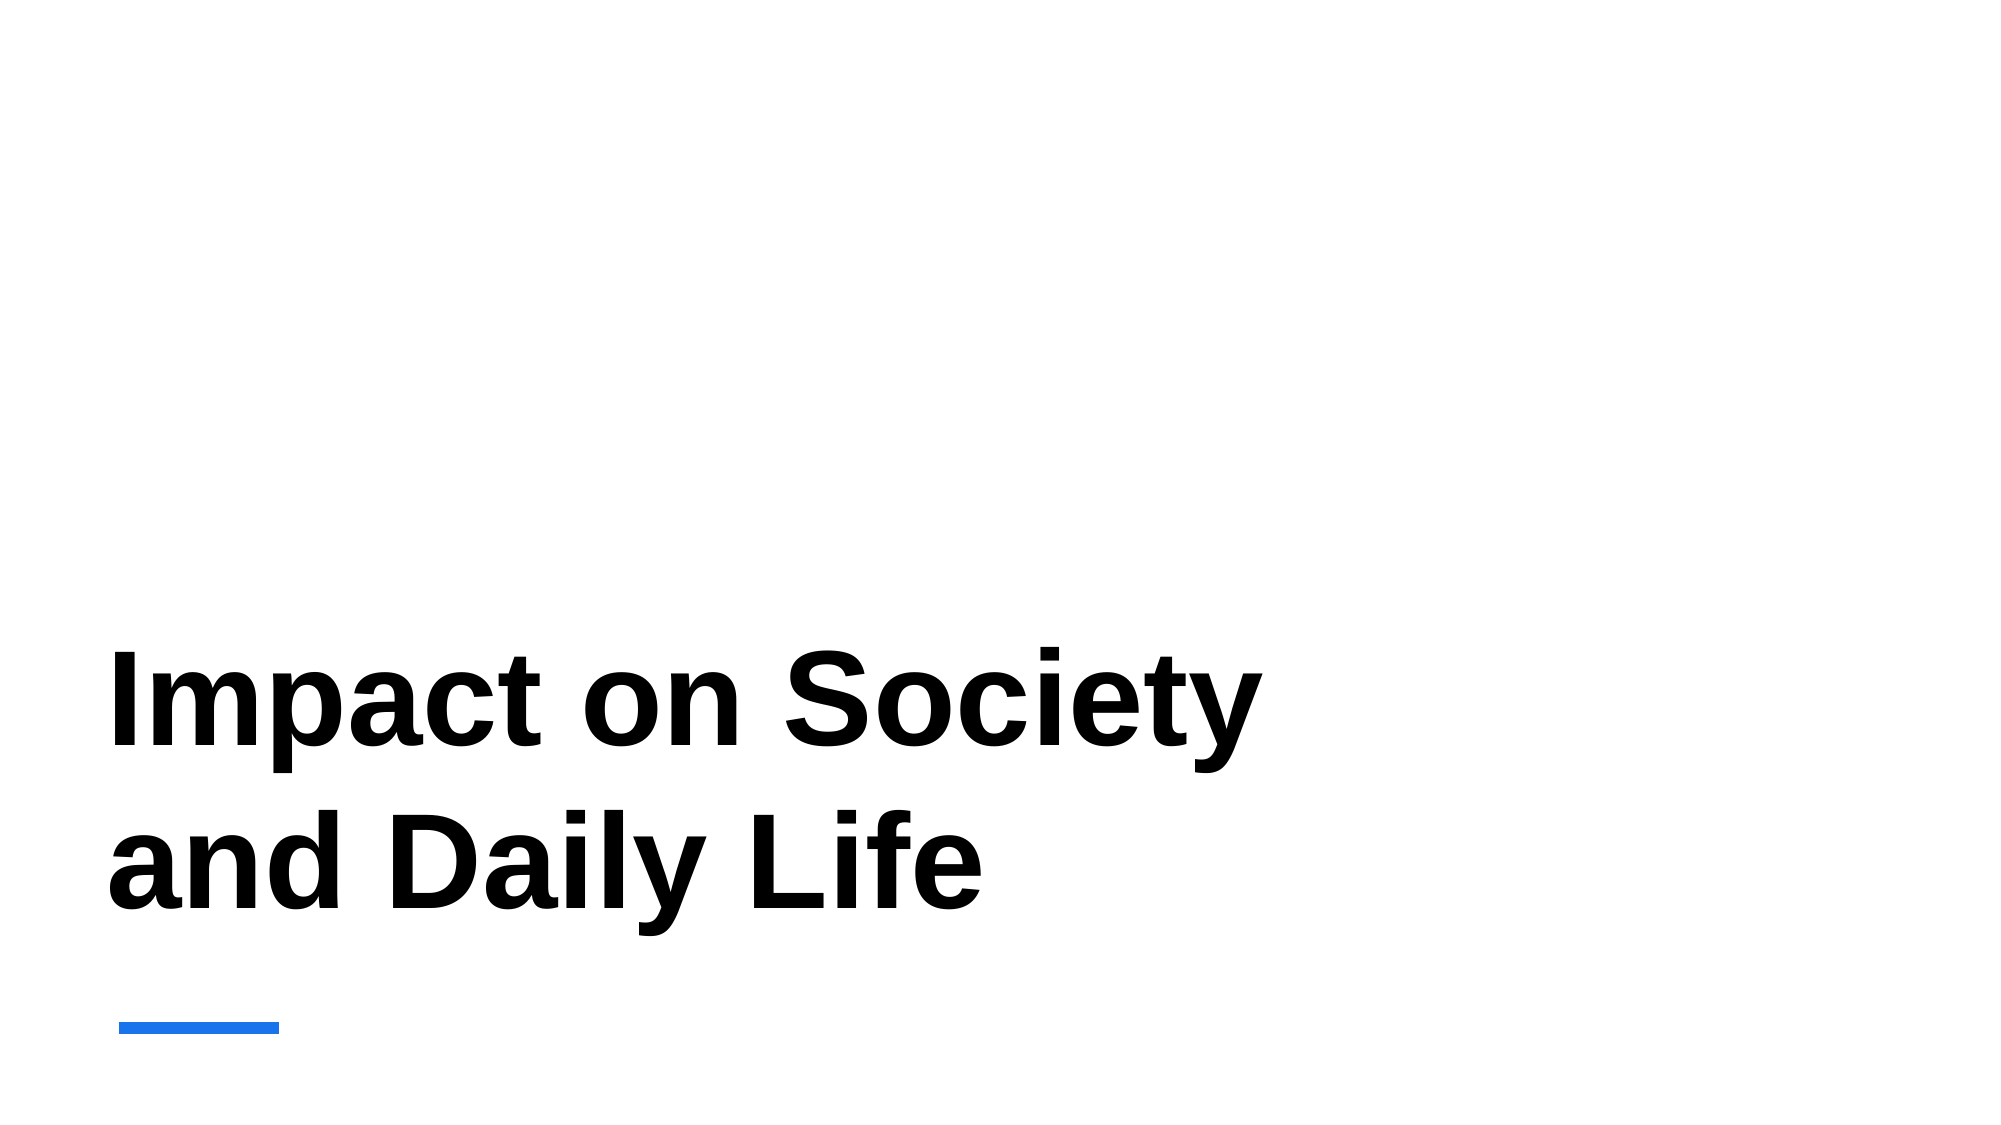

# Impact on Society and Daily Life